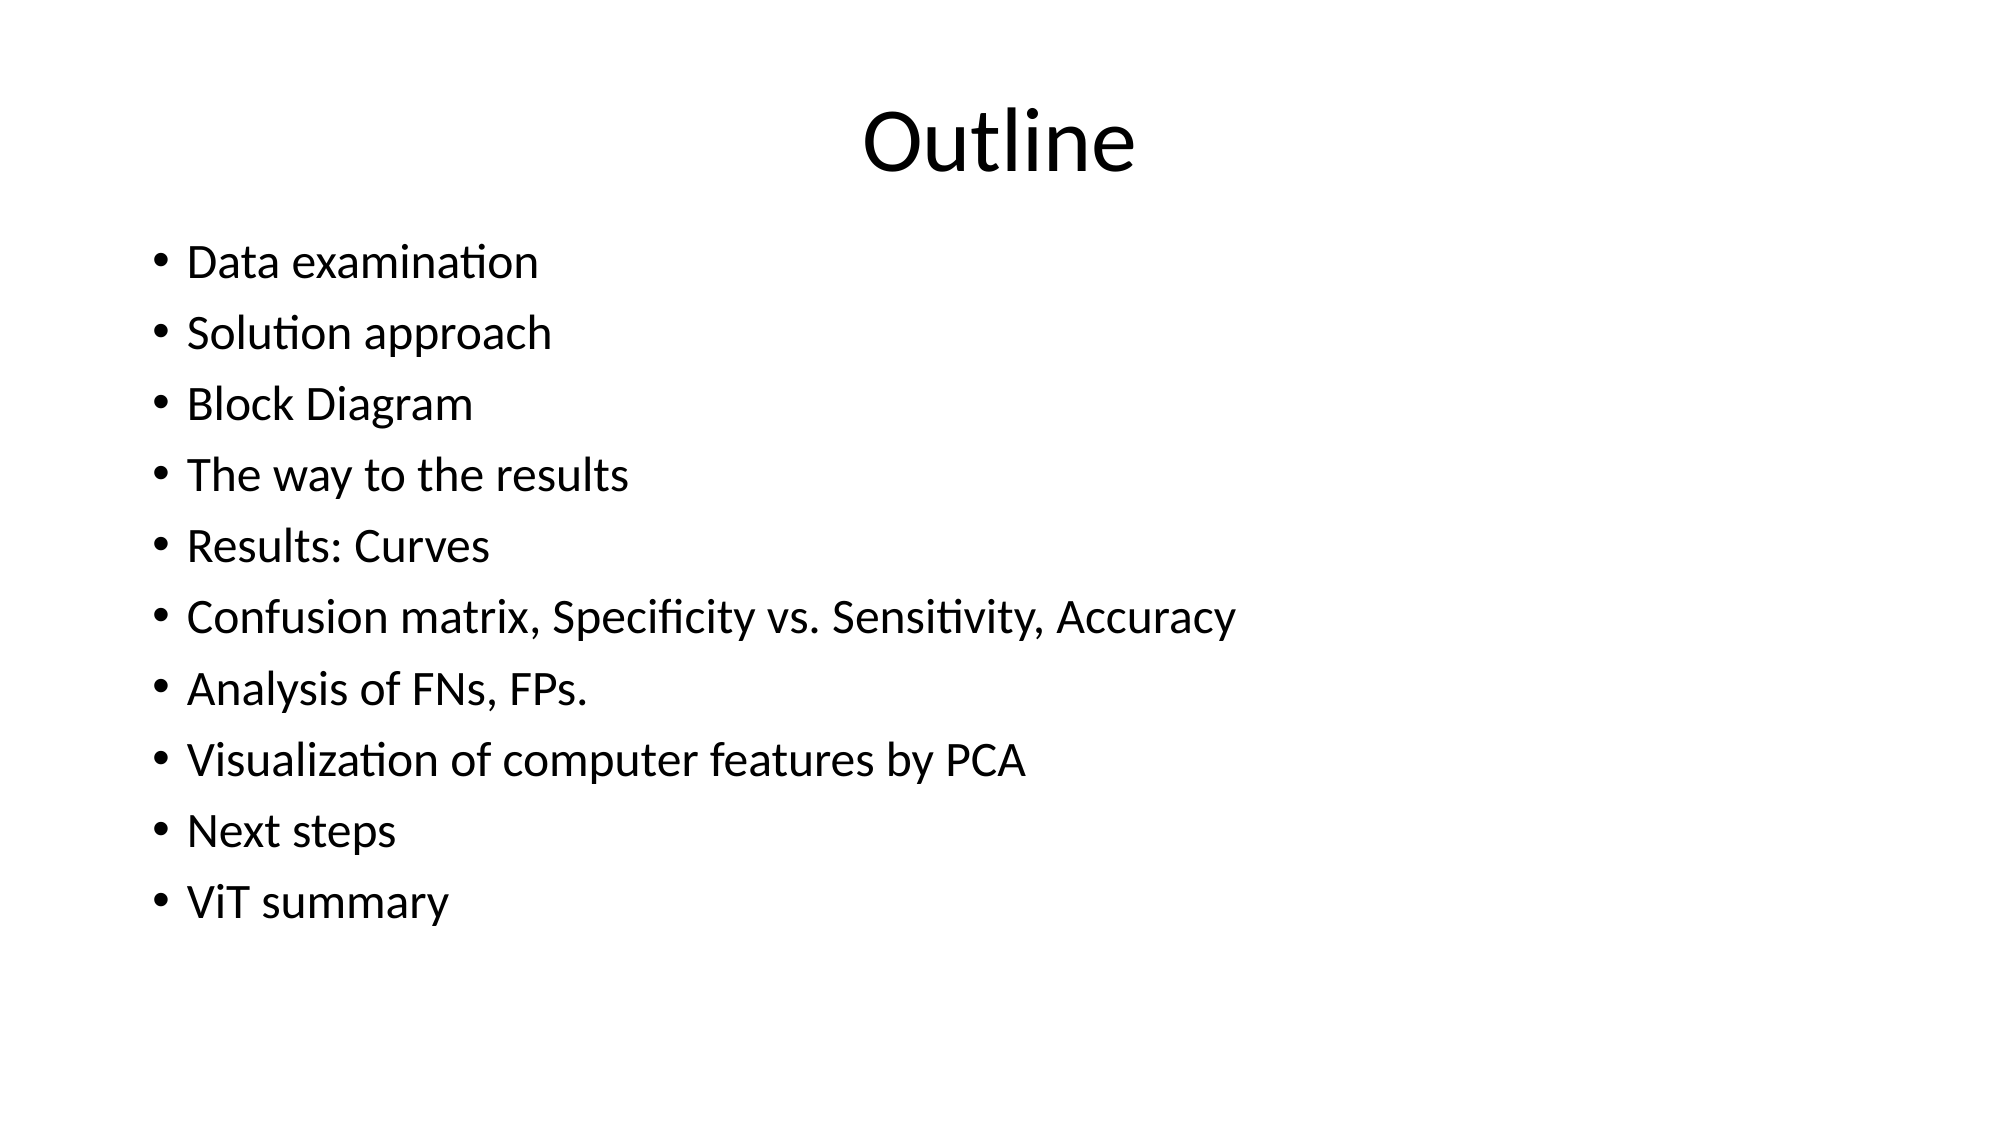

# Outline
Data examination
Solution approach
Block Diagram
The way to the results
Results: Curves
Confusion matrix, Specificity vs. Sensitivity, Accuracy
Analysis of FNs, FPs.
Visualization of computer features by PCA
Next steps
ViT summary